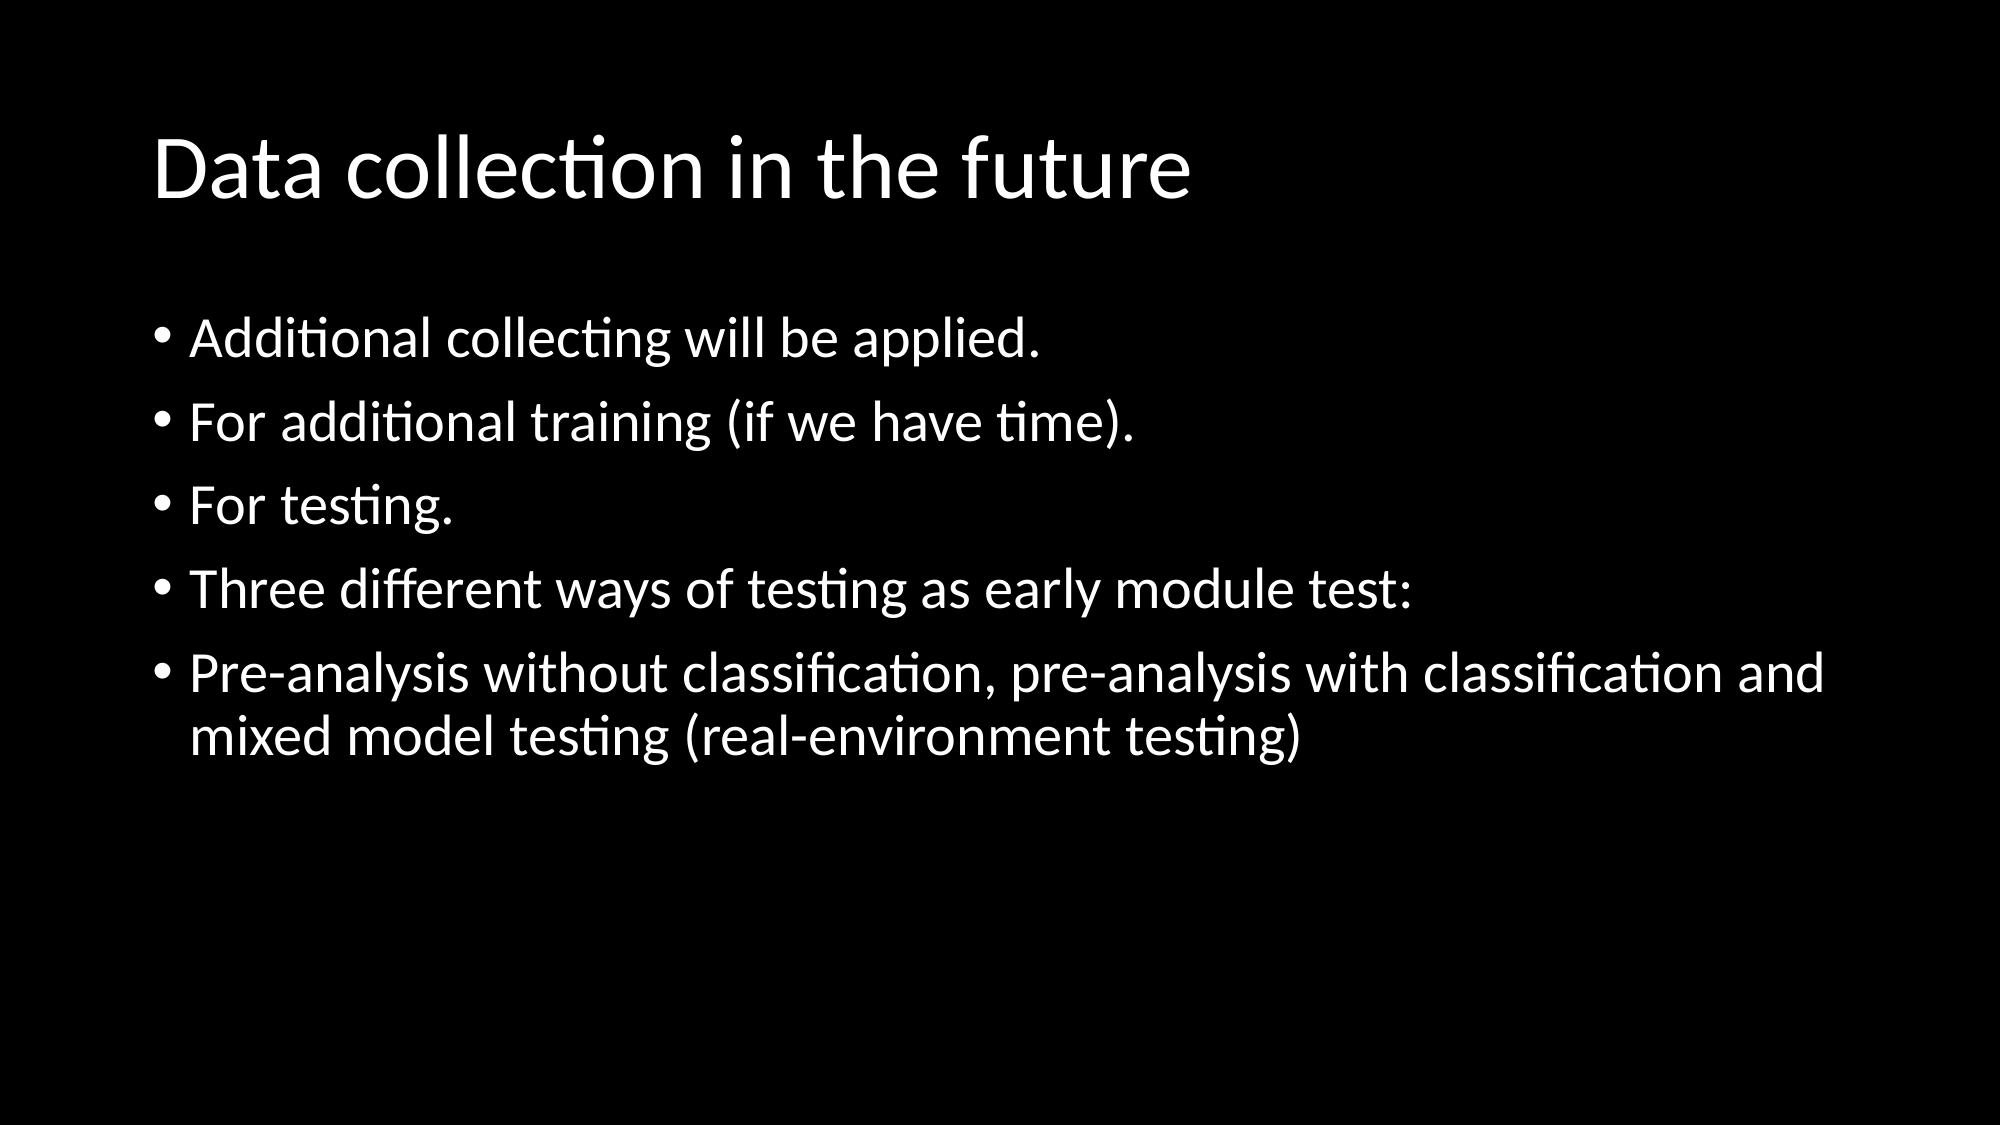

# Data collection in the future
Additional collecting will be applied.
For additional training (if we have time).
For testing.
Three different ways of testing as early module test:
Pre-analysis without classification, pre-analysis with classification and mixed model testing (real-environment testing)